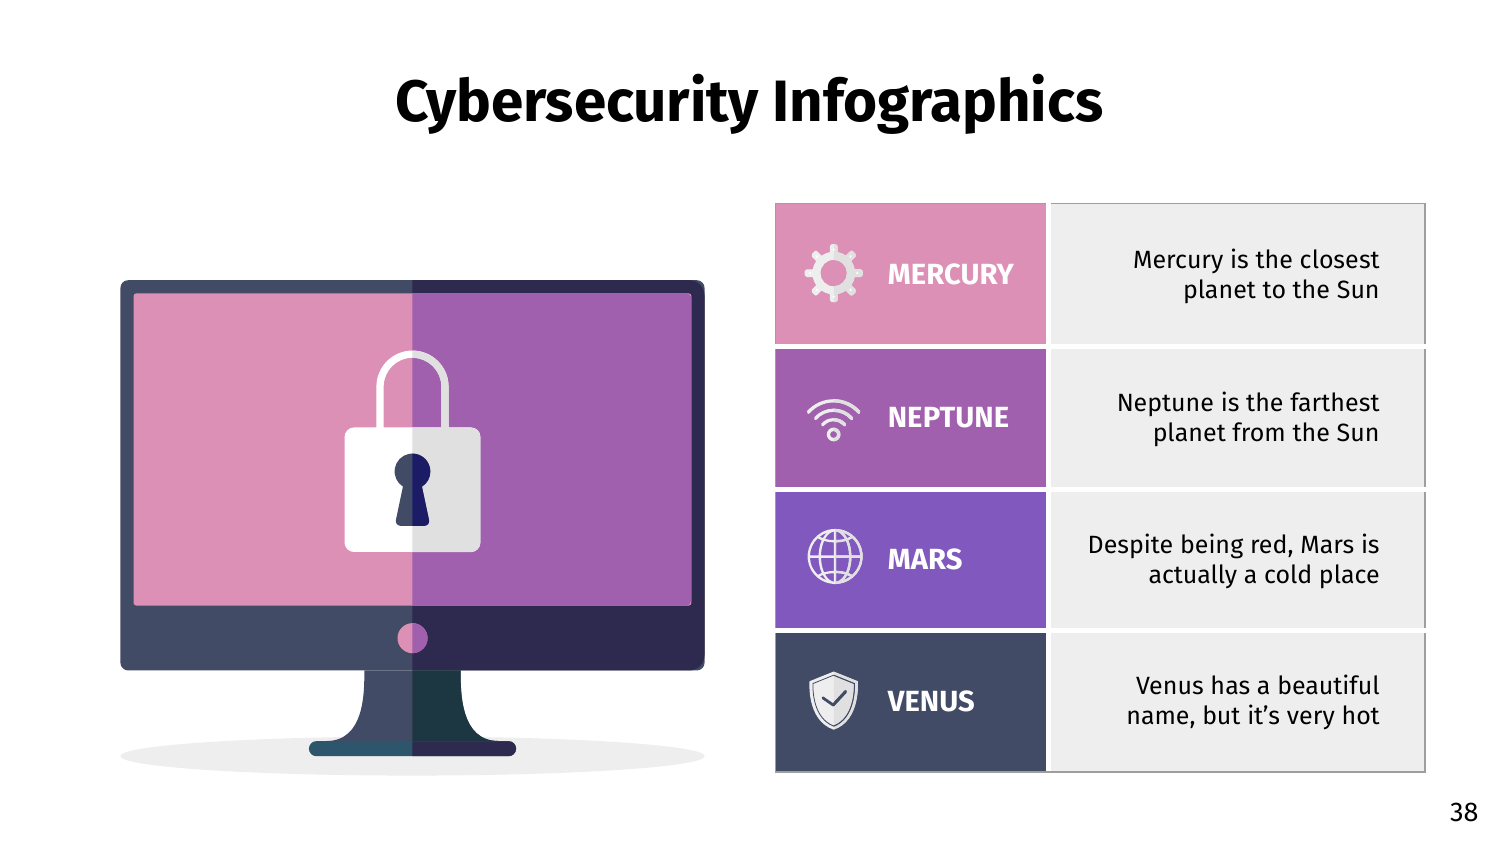

# Cybersecurity Infographics
| MERCURY | Mercury is the closest planet to the Sun |
| --- | --- |
| NEPTUNE | Neptune is the farthest planet from the Sun |
| MARS | Despite being red, Mars is actually a cold place |
| VENUS | Venus has a beautiful name, but it’s very hot |

38